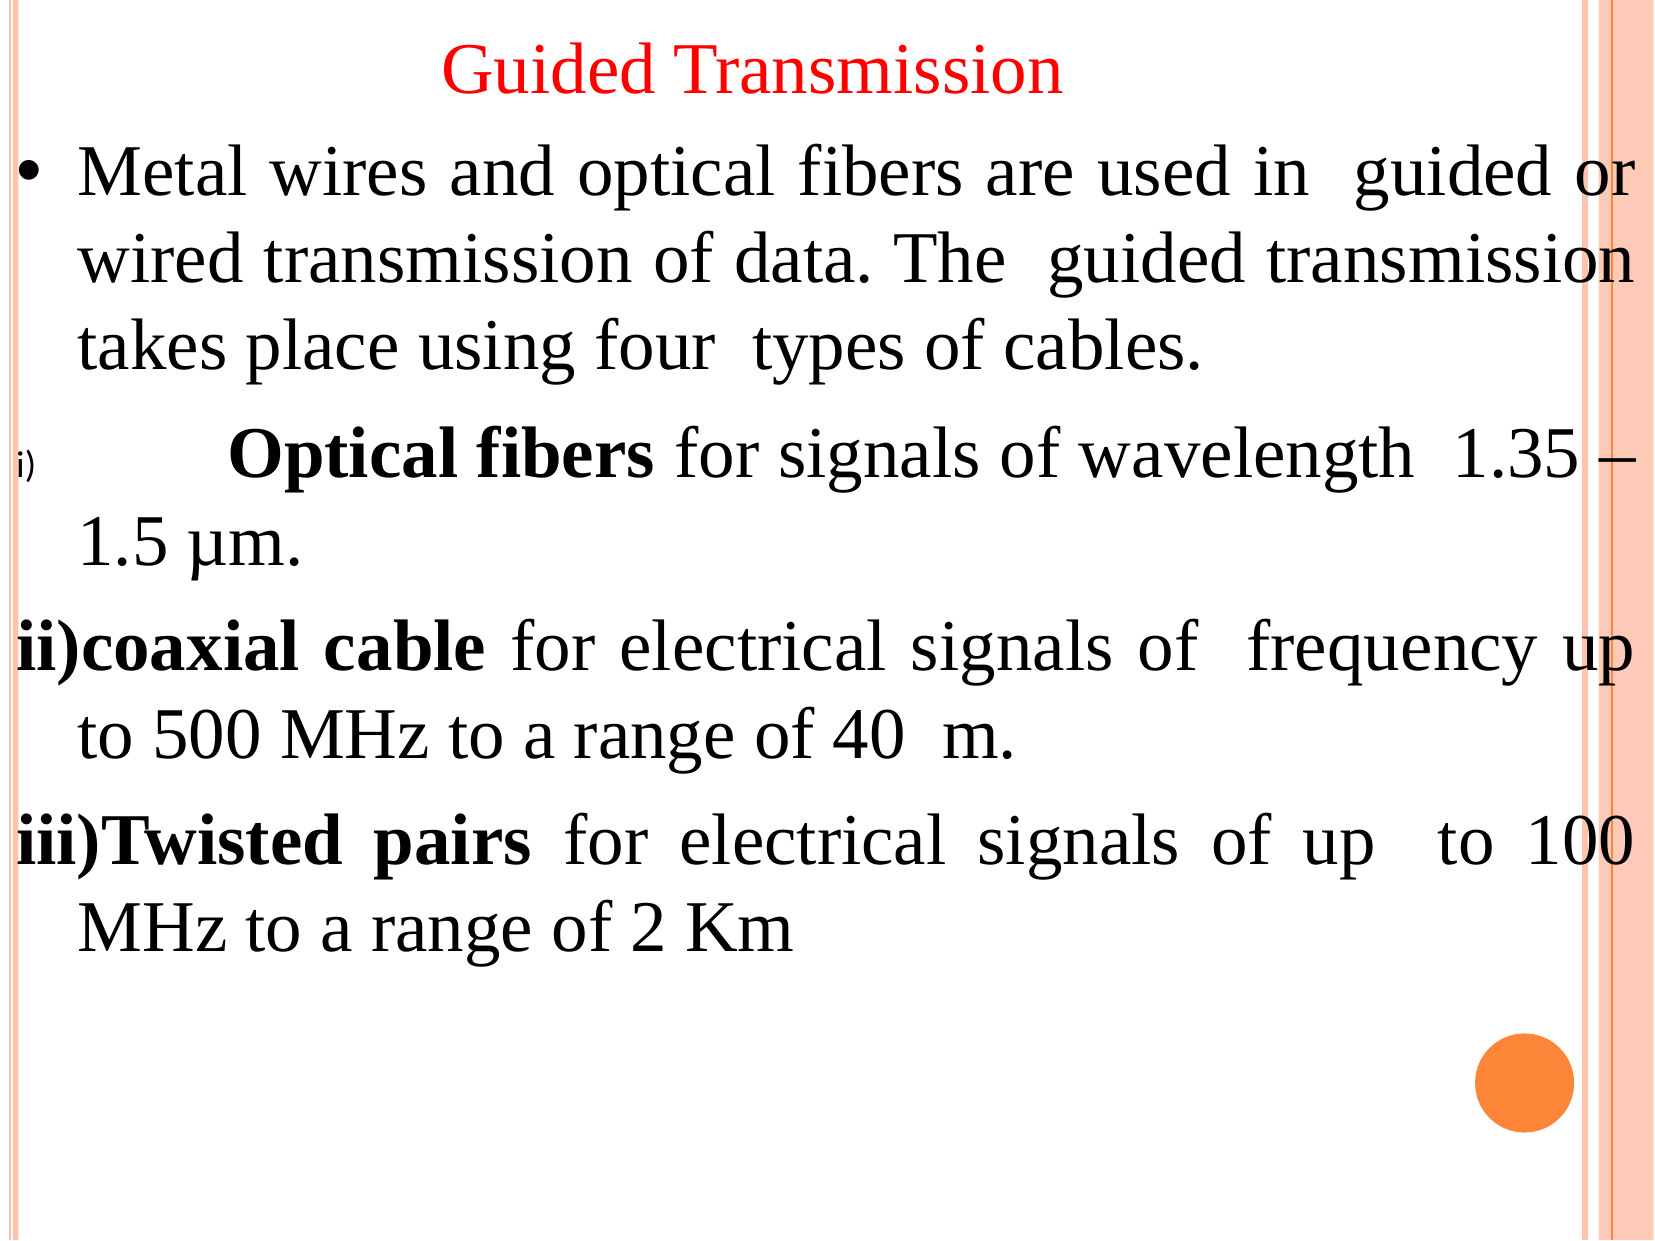

Guided Transmission
Metal wires and optical fibers are used in  guided or wired transmission of data. The  guided transmission takes place using four  types of cables.
	Optical fibers for signals of wavelength  1.35 – 1.5 µm.
coaxial cable for electrical signals of  frequency up to 500 MHz to a range of 40  m.
Twisted pairs for electrical signals of up  to 100 MHz to a range of 2 Km